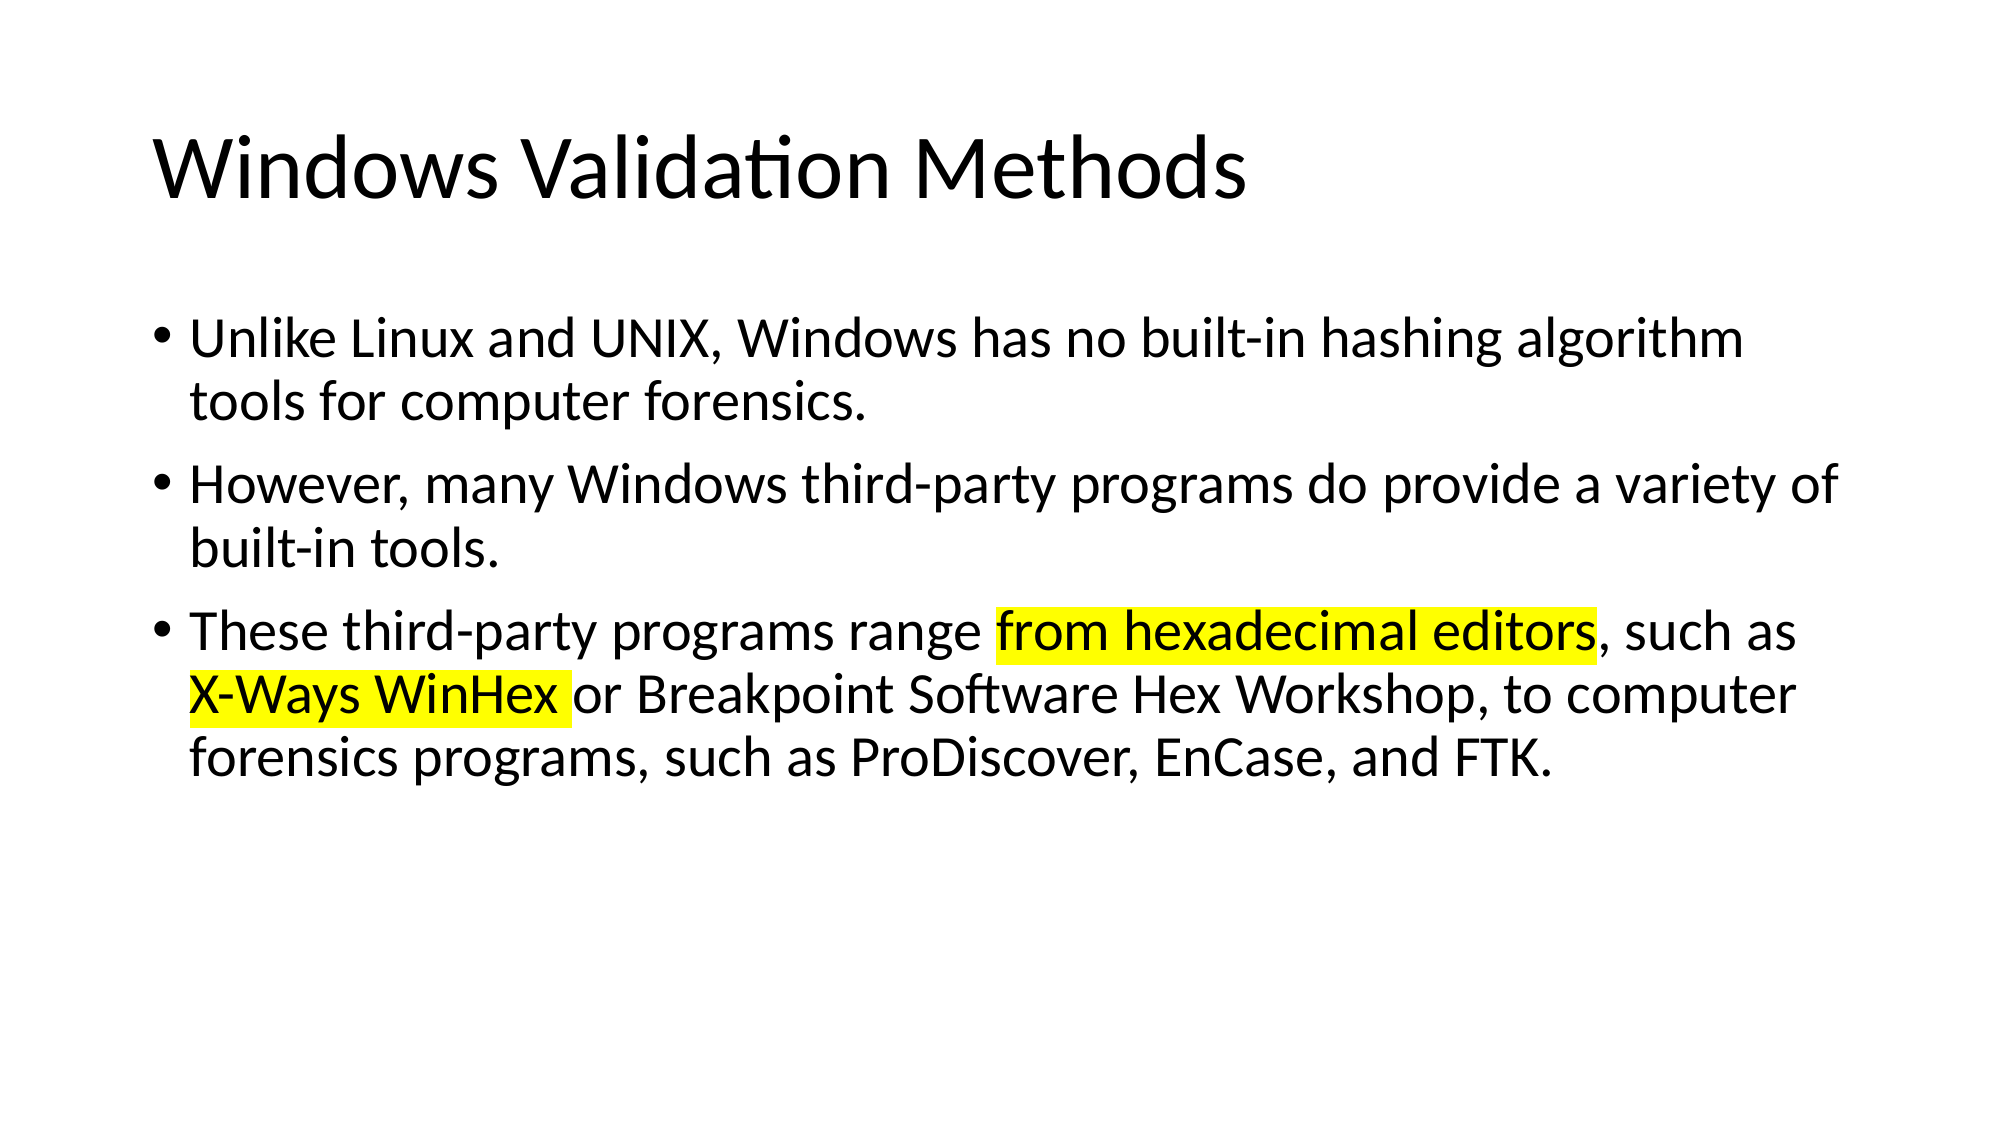

# Windows Validation Methods
Unlike Linux and UNIX, Windows has no built-in hashing algorithm tools for computer forensics.
However, many Windows third-party programs do provide a variety of built-in tools.
These third-party programs range from hexadecimal editors, such as X-Ways WinHex or Breakpoint Software Hex Workshop, to computer forensics programs, such as ProDiscover, EnCase, and FTK.